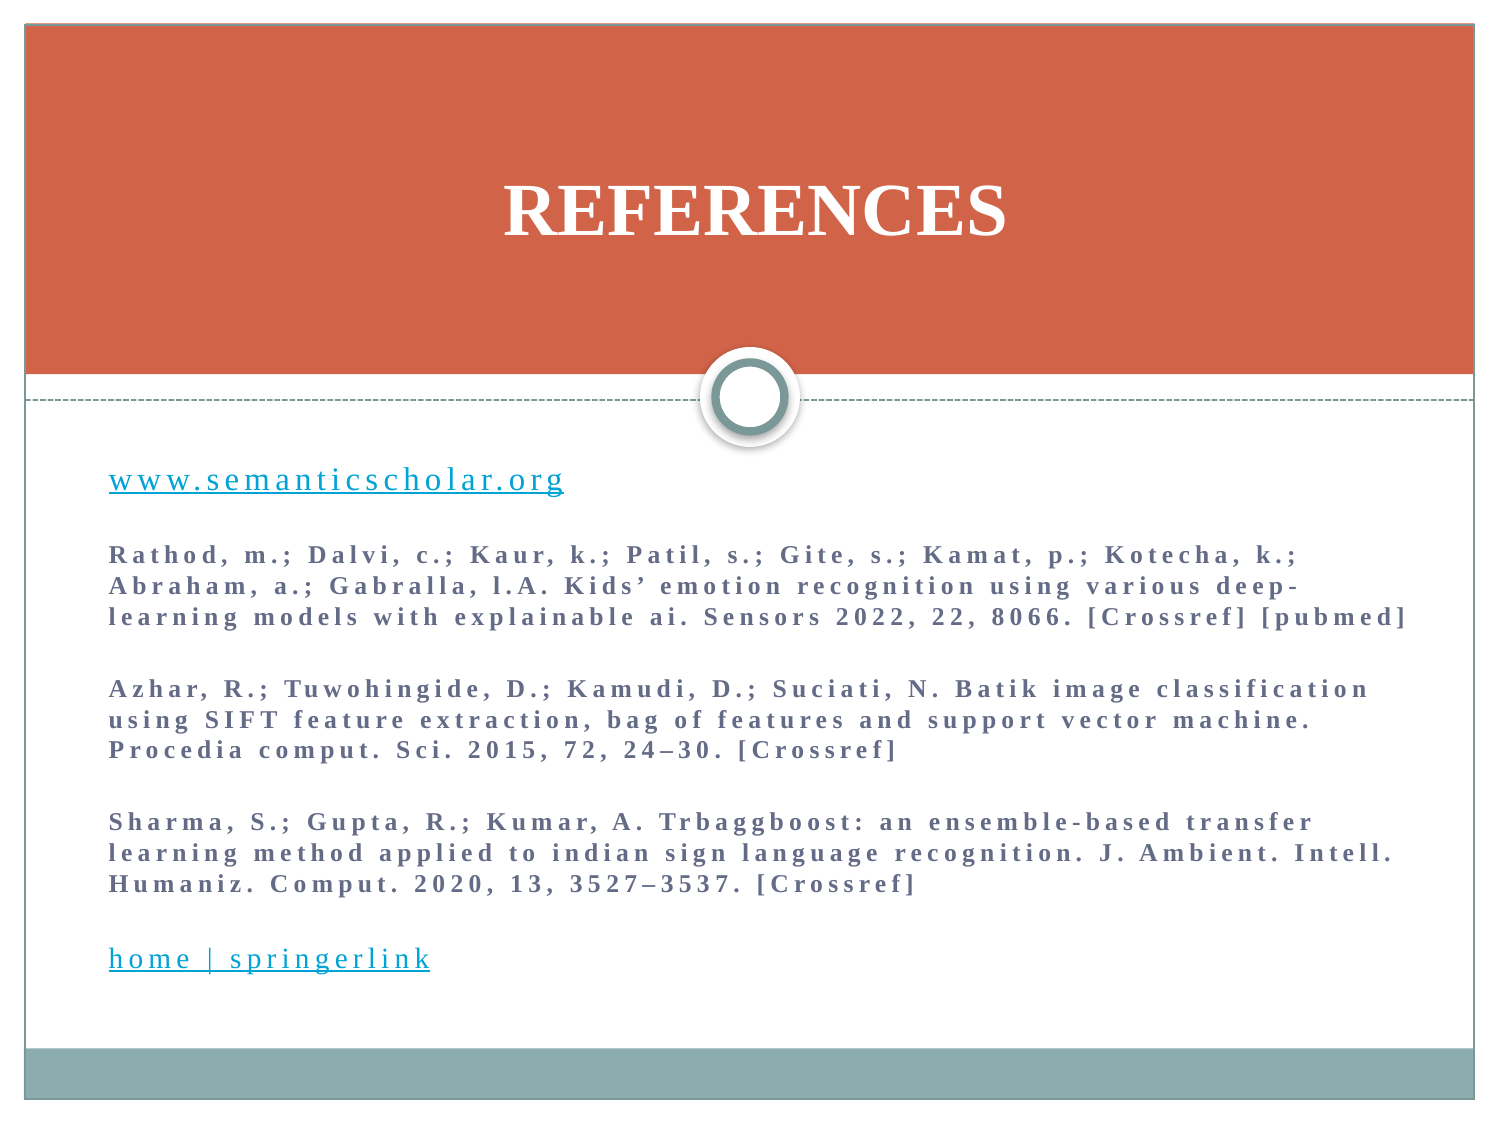

# REFERENCES
www.semanticscholar.org

Rathod, m.; Dalvi, c.; Kaur, k.; Patil, s.; Gite, s.; Kamat, p.; Kotecha, k.; Abraham, a.; Gabralla, l.A. Kids’ emotion recognition using various deep-learning models with explainable ai. Sensors 2022, 22, 8066. [Crossref] [pubmed]

Azhar, R.; Tuwohingide, D.; Kamudi, D.; Suciati, N. Batik image classification using SIFT feature extraction, bag of features and support vector machine. Procedia comput. Sci. 2015, 72, 24–30. [Crossref]

Sharma, S.; Gupta, R.; Kumar, A. Trbaggboost: an ensemble-based transfer learning method applied to indian sign language recognition. J. Ambient. Intell. Humaniz. Comput. 2020, 13, 3527–3537. [Crossref]

home | springerlink